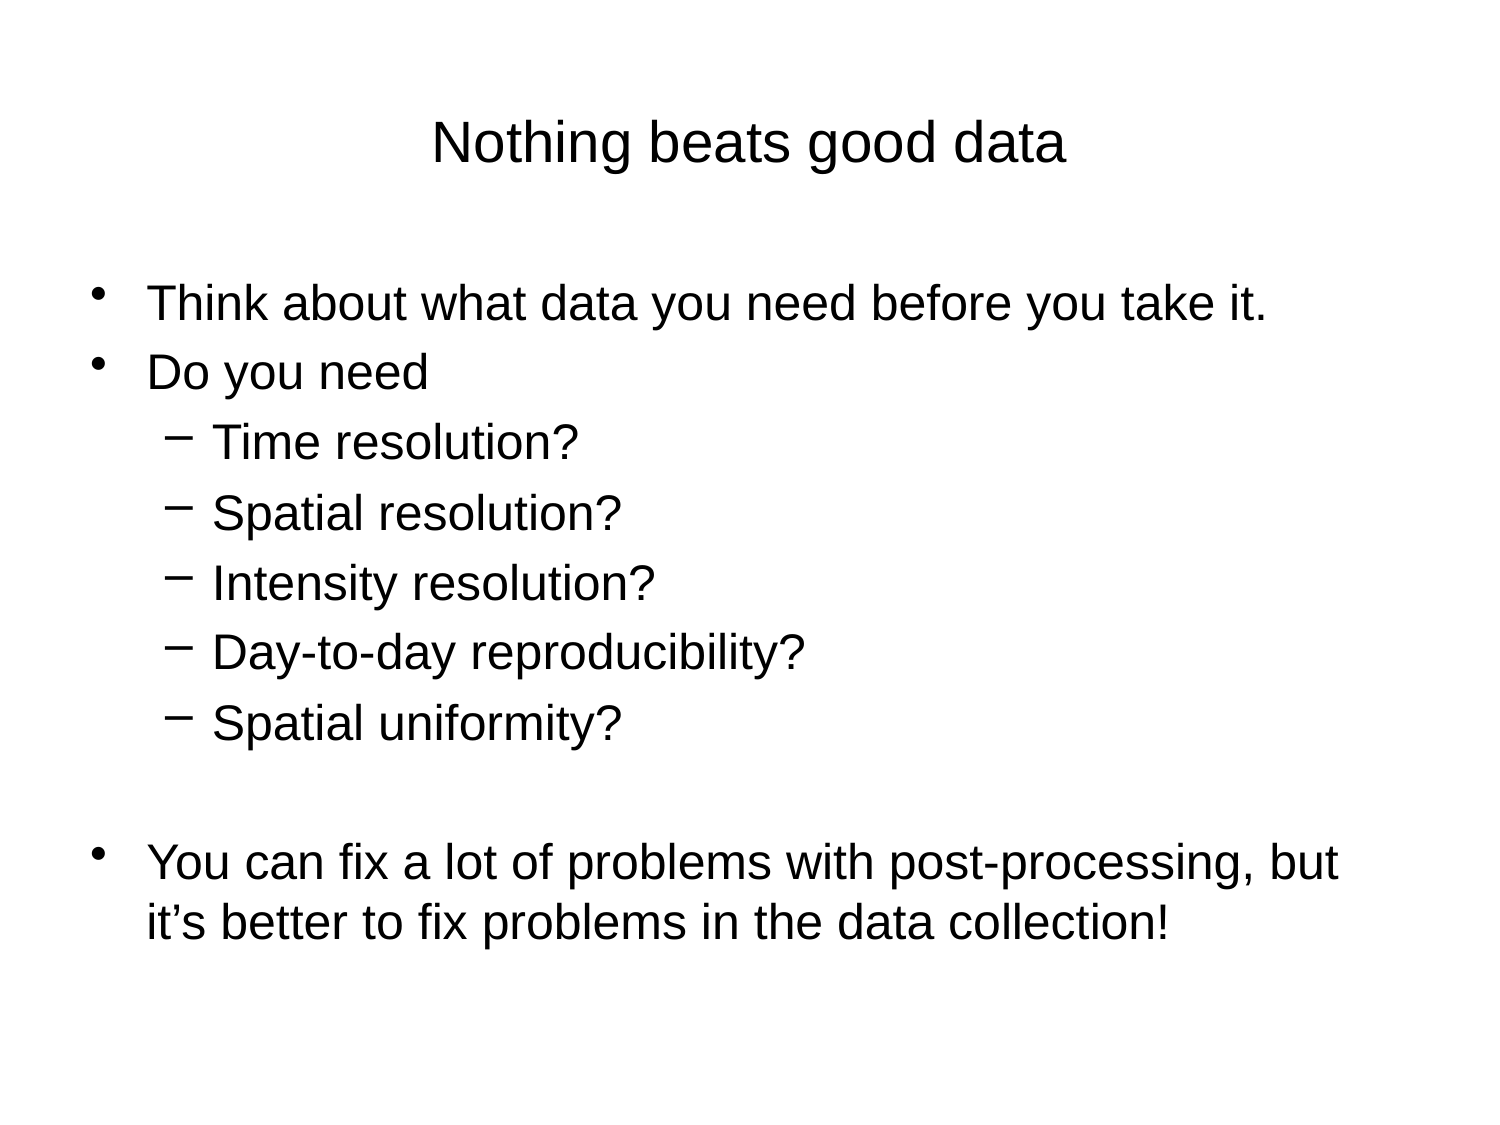

# Nothing beats good data
Think about what data you need before you take it.
Do you need
Time resolution?
Spatial resolution?
Intensity resolution?
Day-to-day reproducibility?
Spatial uniformity?

You can fix a lot of problems with post-processing, but it’s better to fix problems in the data collection!